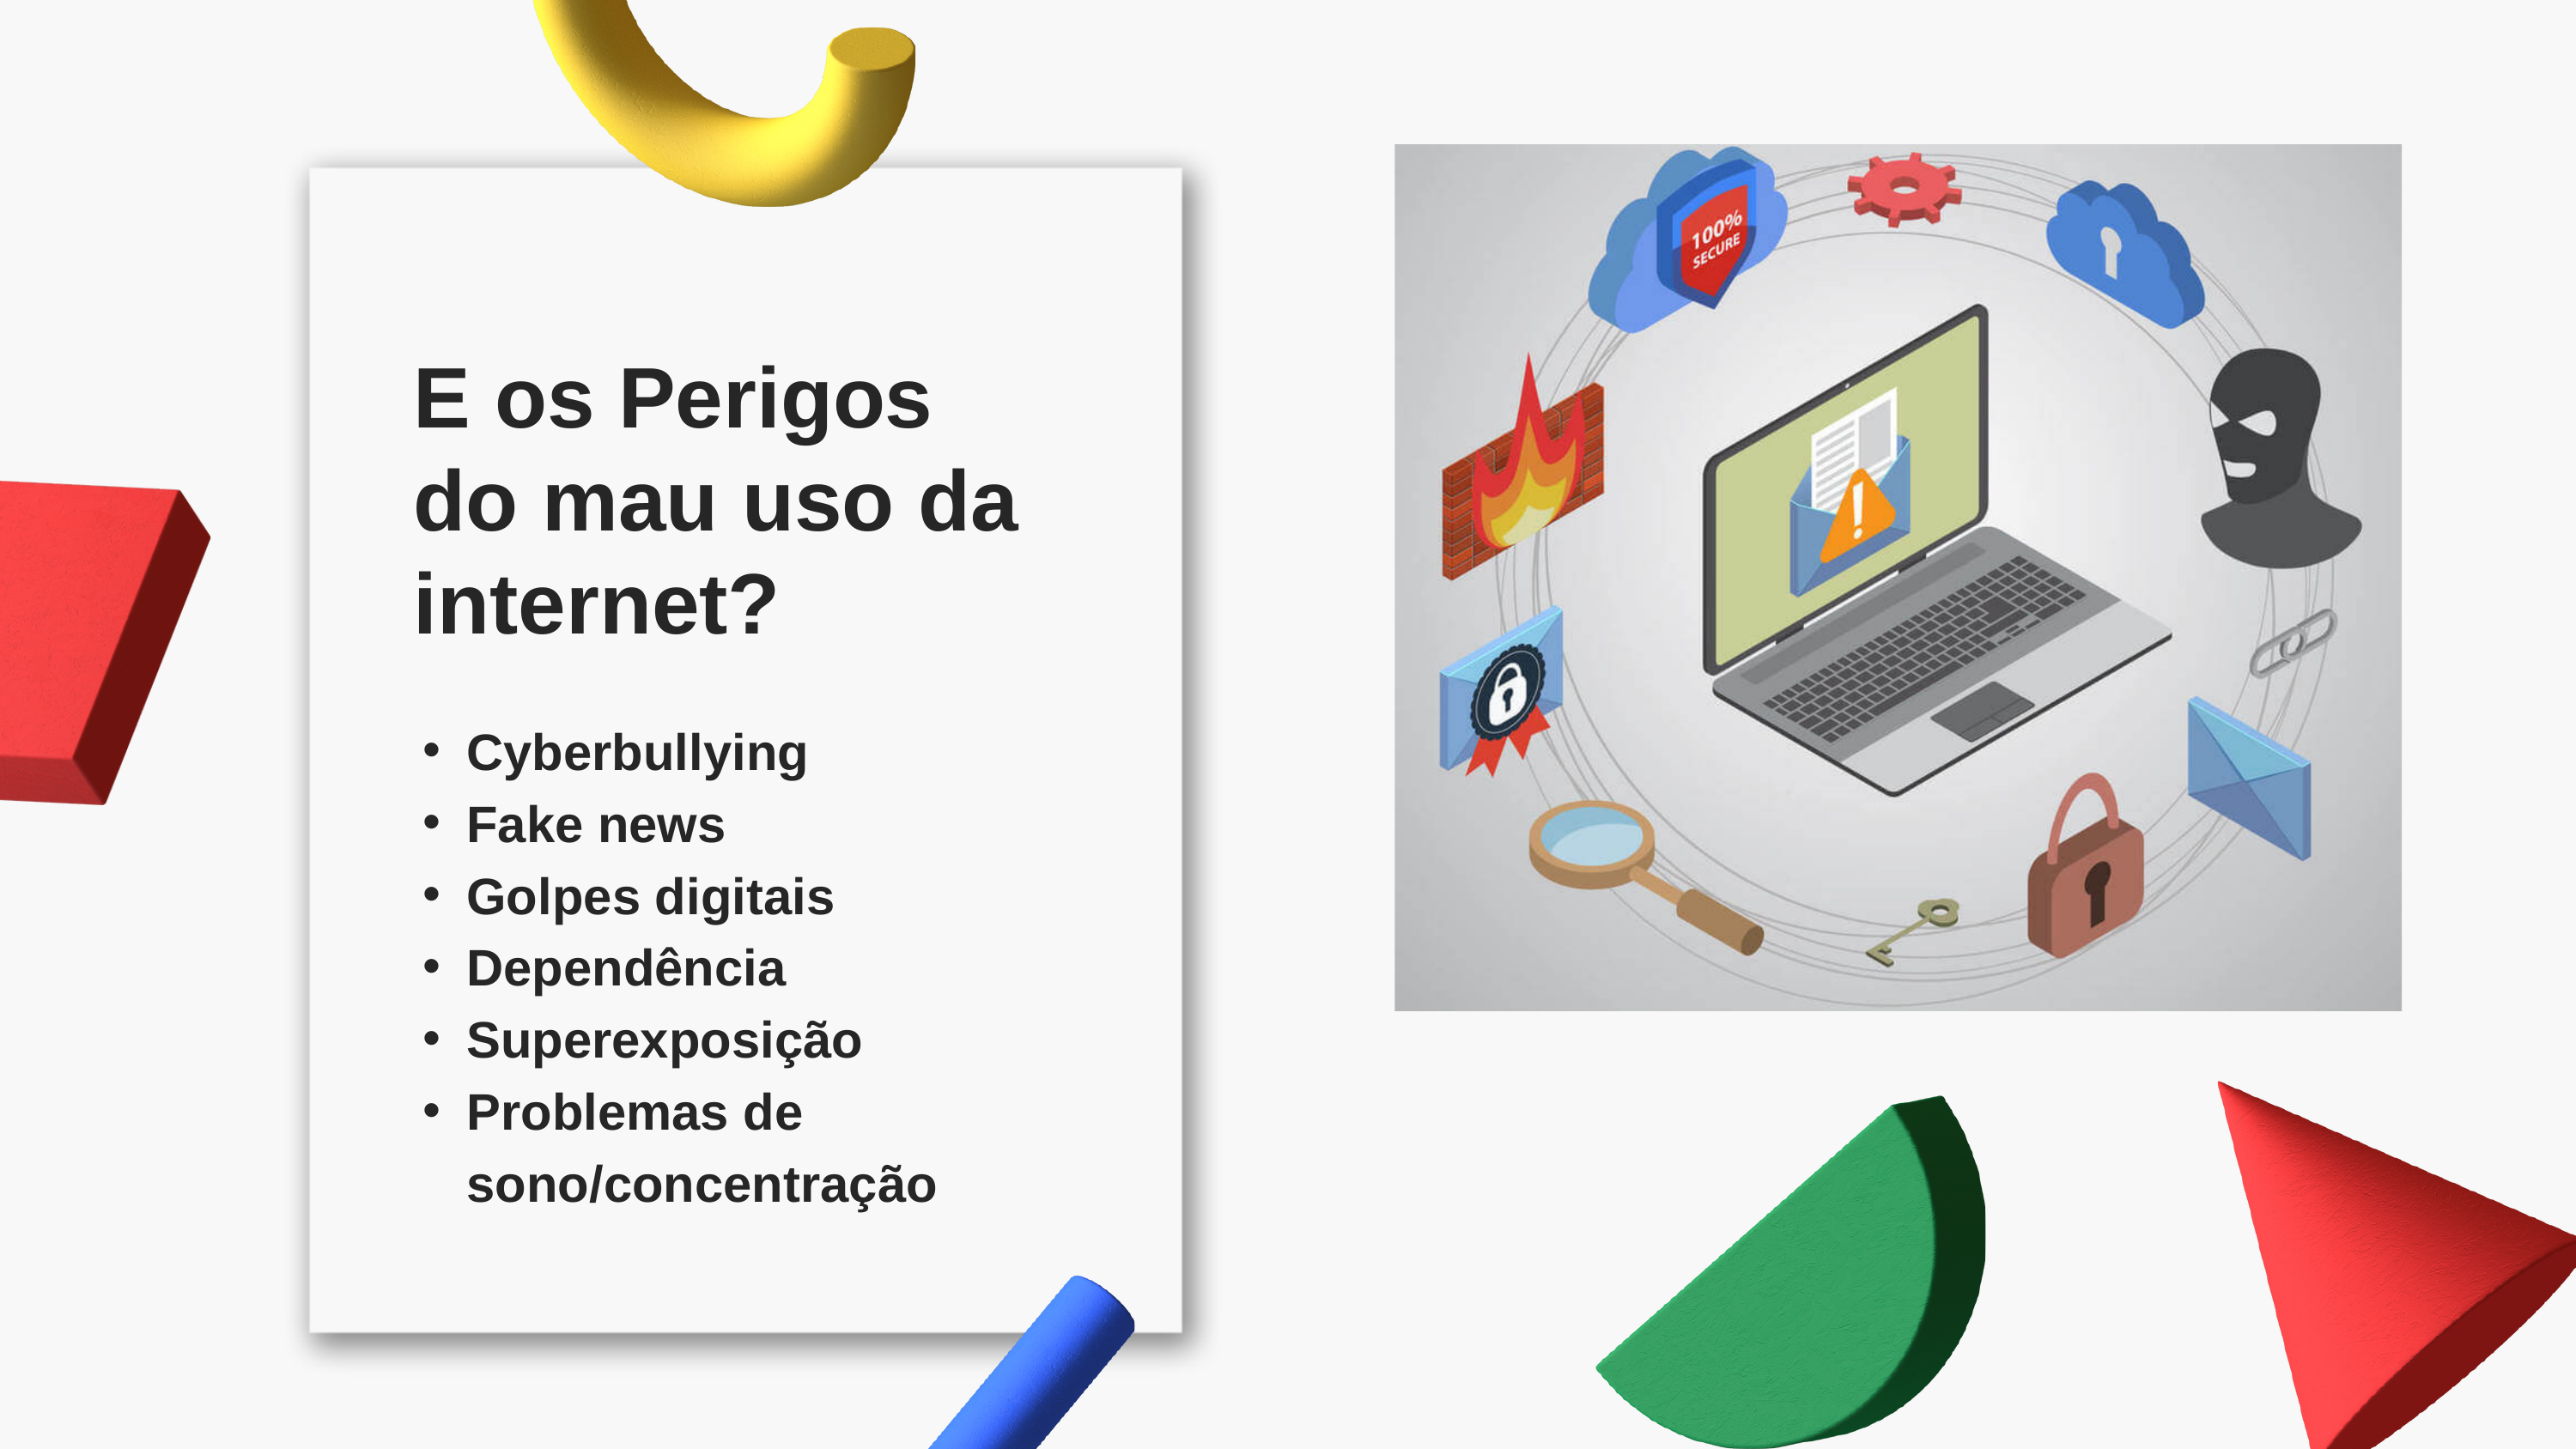

E os Perigos do mau uso da internet?
Cyberbullying
Fake news
Golpes digitais
Dependência
Superexposição
Problemas de sono/concentração